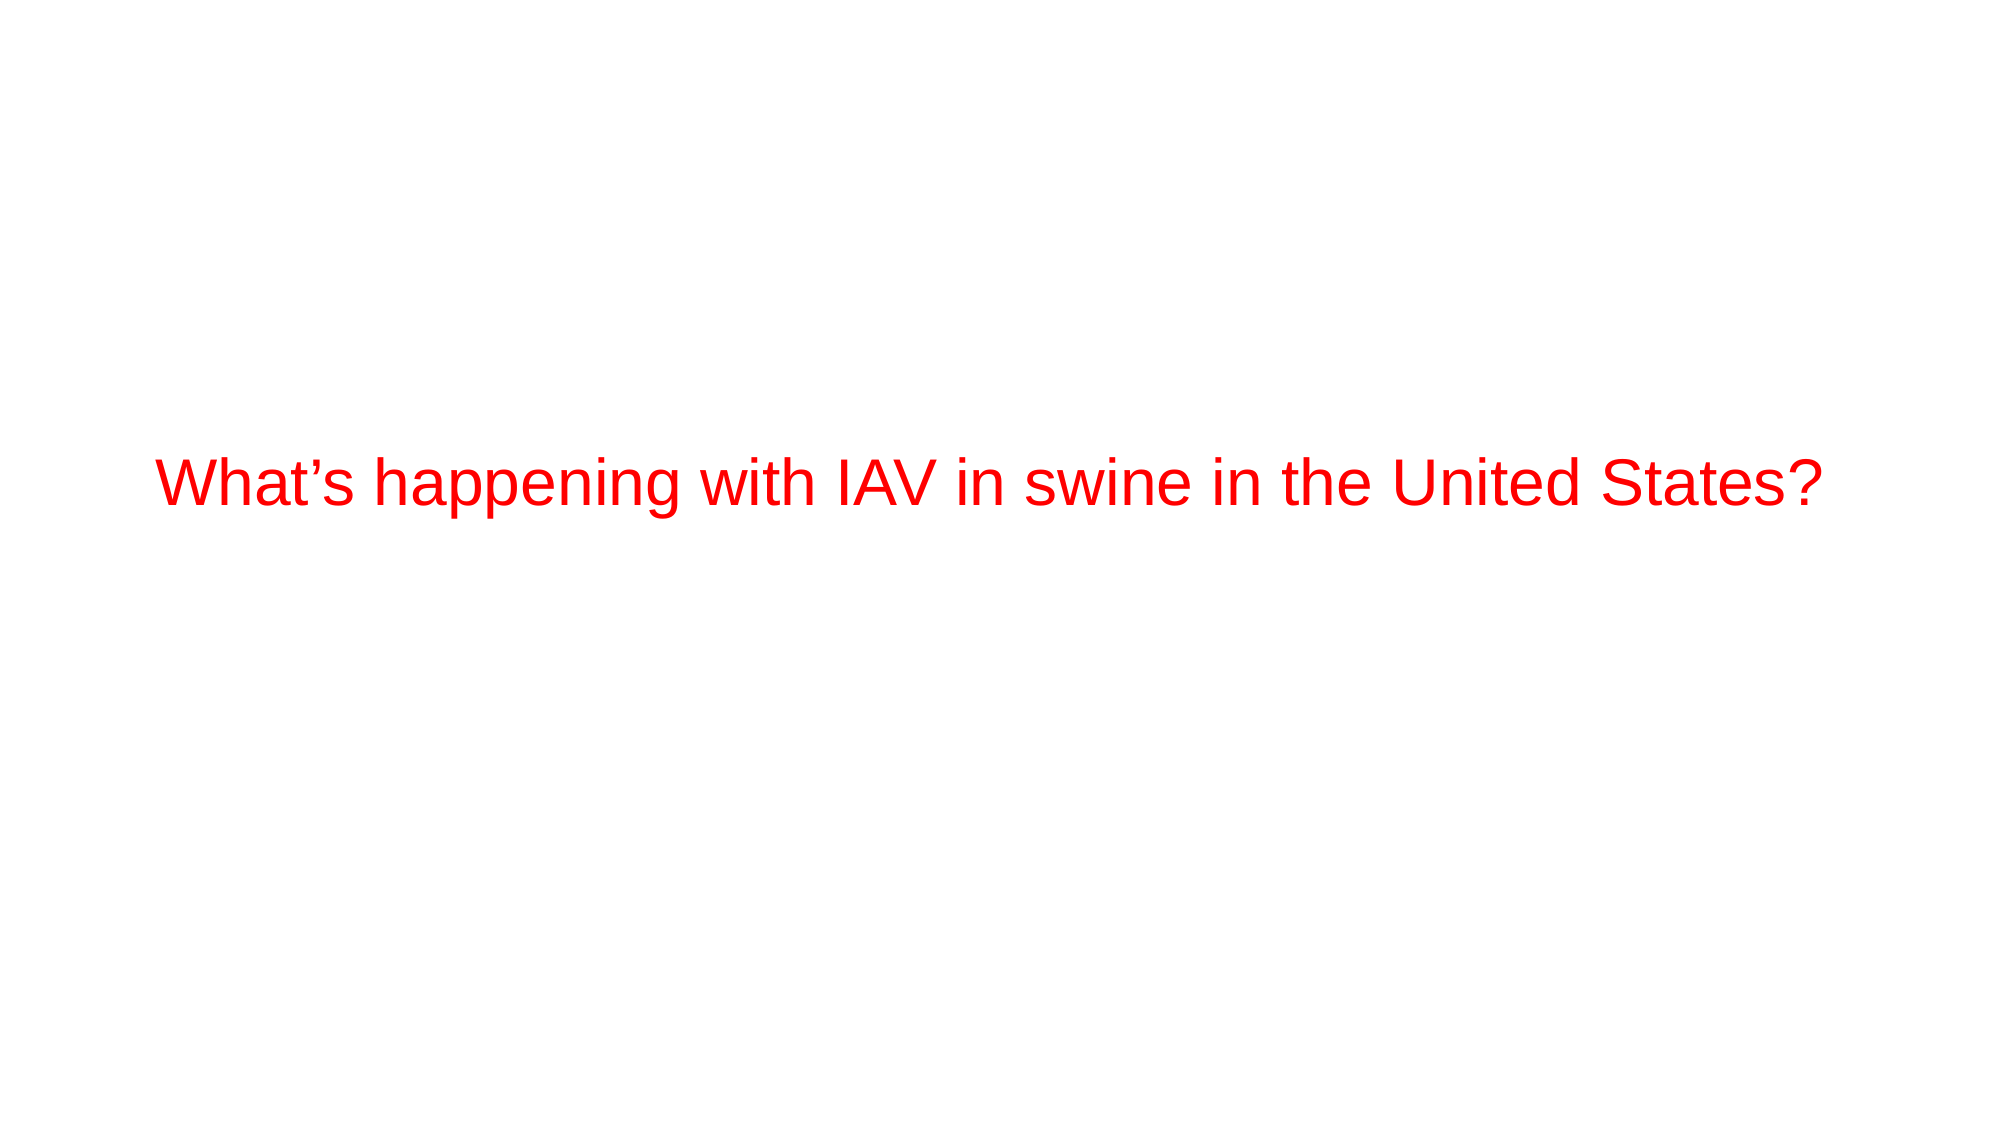

# What’s happening with IAV in swine in the United States?